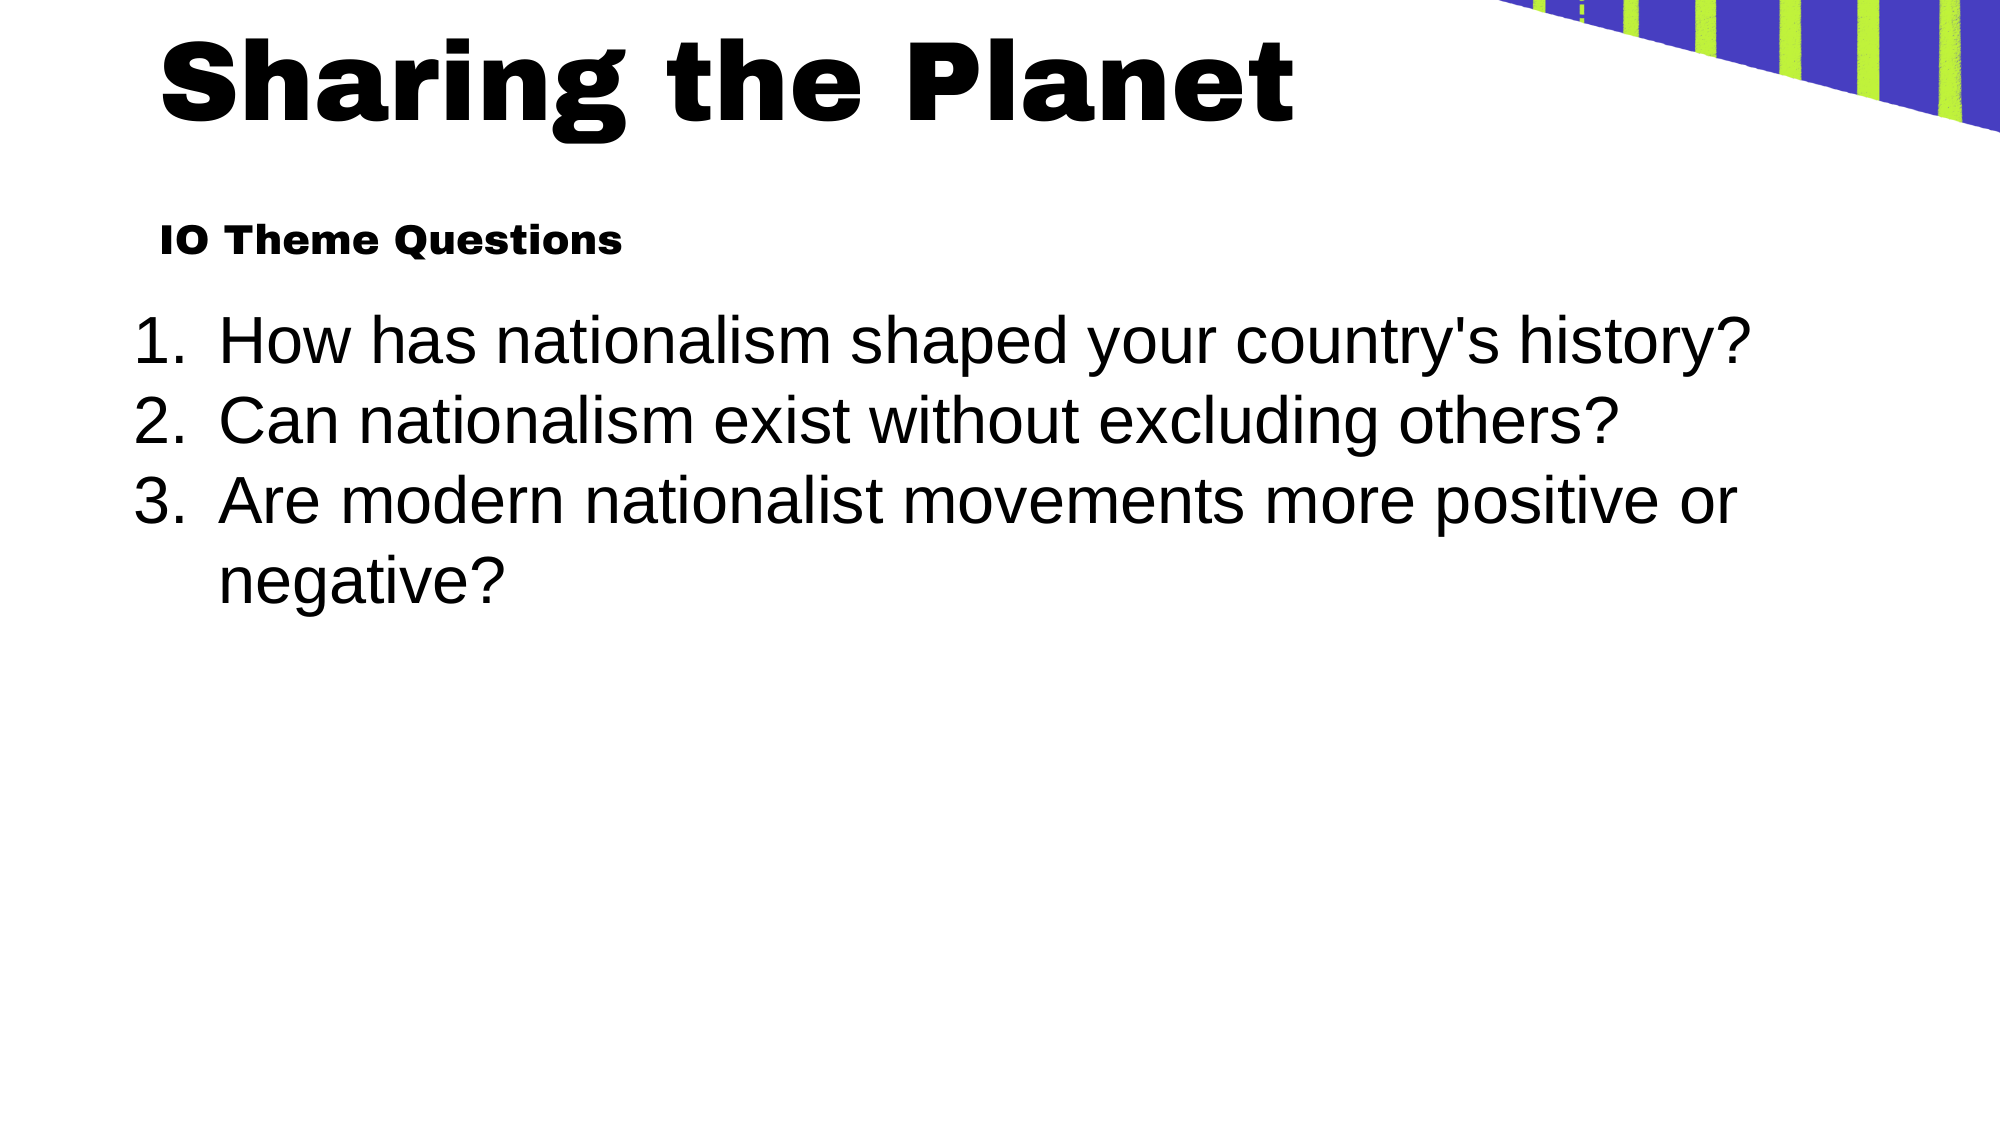

Sharing the Planet
IO Theme Questions
How has nationalism shaped your country's history?
Can nationalism exist without excluding others?
Are modern nationalist movements more positive or negative?